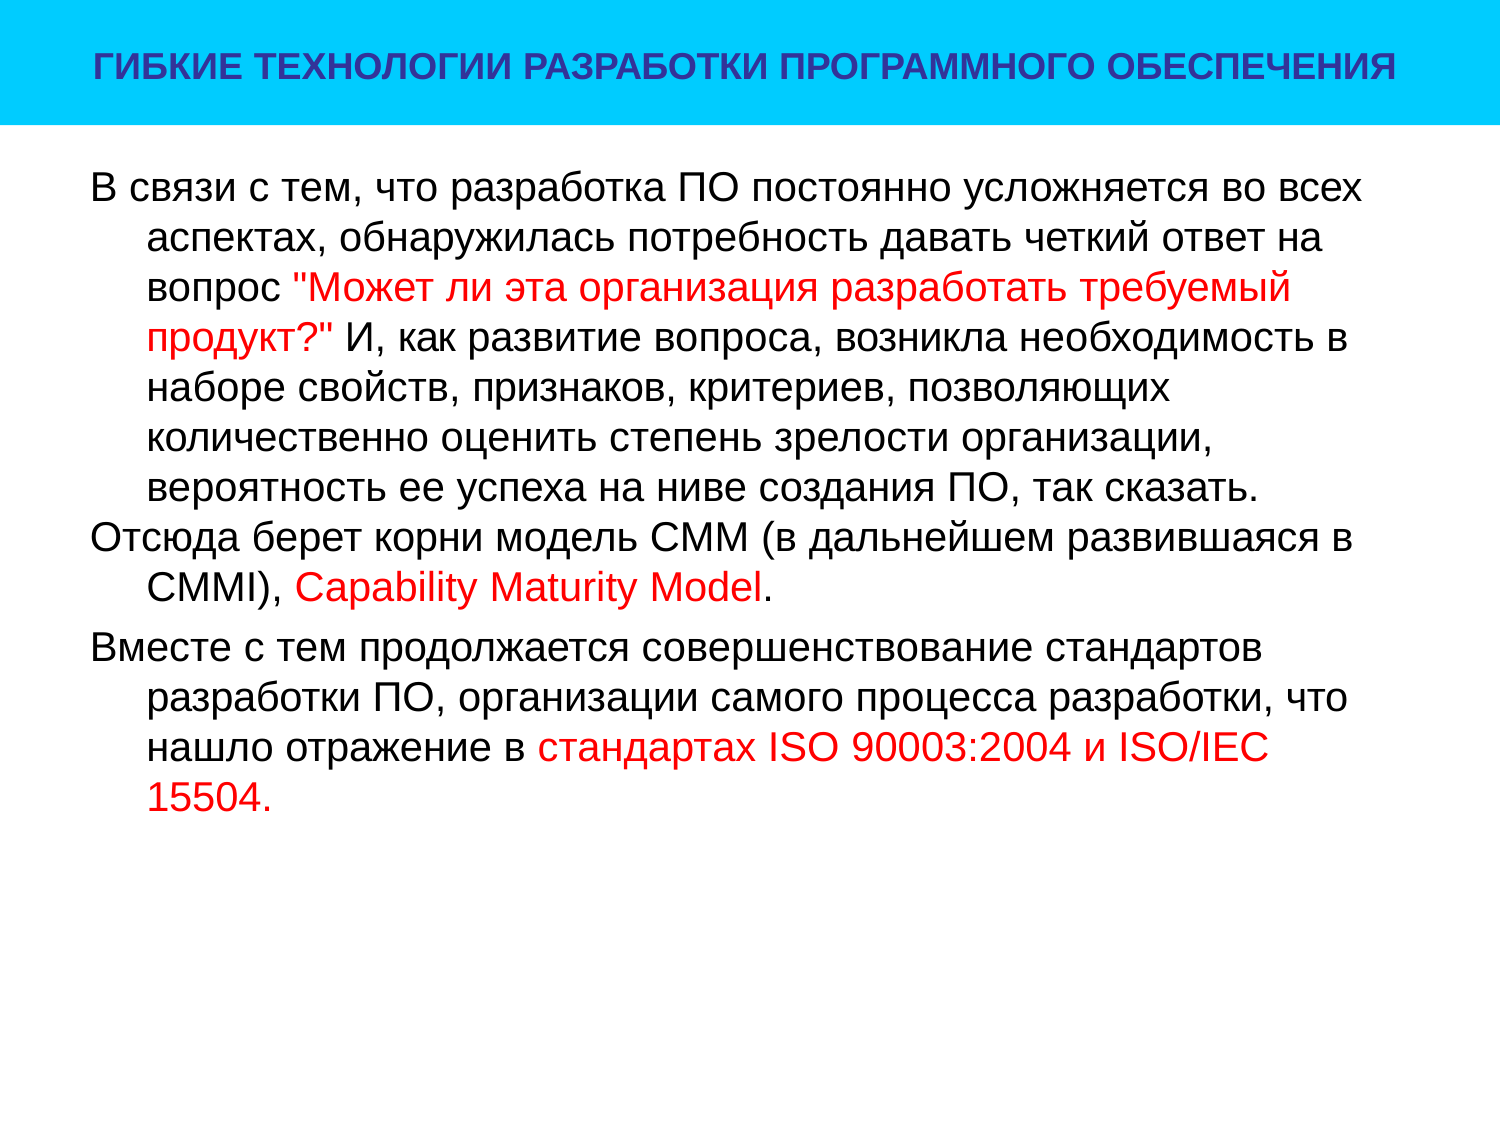

ГИБКИЕ ТЕХНОЛОГИИ РАЗРАБОТКИ ПРОГРАММНОГО ОБЕСПЕЧЕНИЯ

В связи с тем, что разработка ПО постоянно усложняется во всех аспектах, обнаружилась потребность давать четкий ответ на вопрос "Может ли эта организация разработать требуемый продукт?" И, как развитие вопроса, возникла необходимость в наборе свойств, признаков, критериев, позволяющих количественно оценить степень зрелости организации, вероятность ее успеха на ниве создания ПО, так сказать.
Отсюда берет корни модель CMM (в дальнейшем развившаяся в CMMI), Capability Maturity Model.
Вместе с тем продолжается совершенствование стандартов разработки ПО, организации самого процесса разработки, что нашло отражение в стандартах ISO 90003:2004 и ISO/IEC 15504.